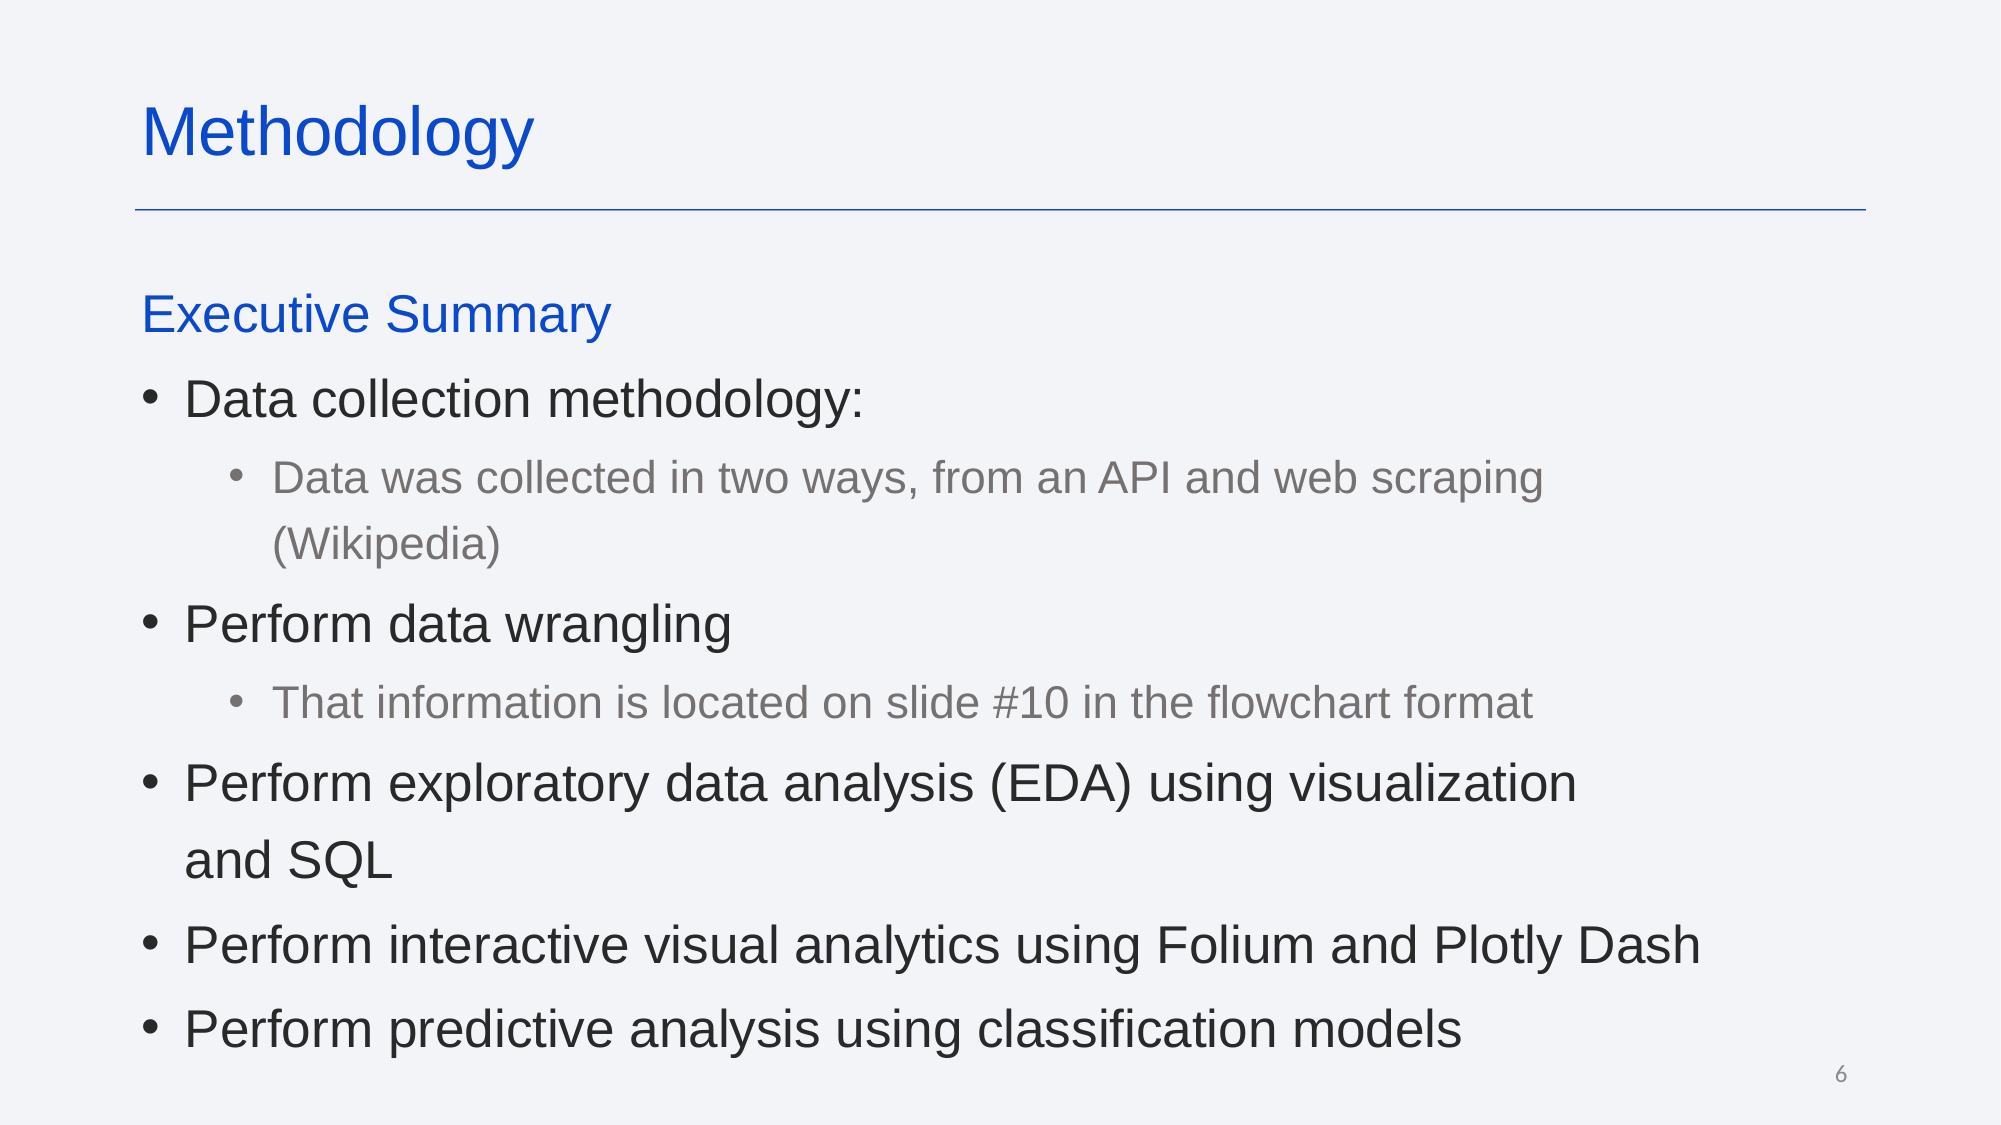

Methodology
Executive Summary
Data collection methodology:
Data was collected in two ways, from an API and web scraping (Wikipedia)
Perform data wrangling
That information is located on slide #10 in the flowchart format
Perform exploratory data analysis (EDA) using visualization and SQL
Perform interactive visual analytics using Folium and Plotly Dash
Perform predictive analysis using classification models

6